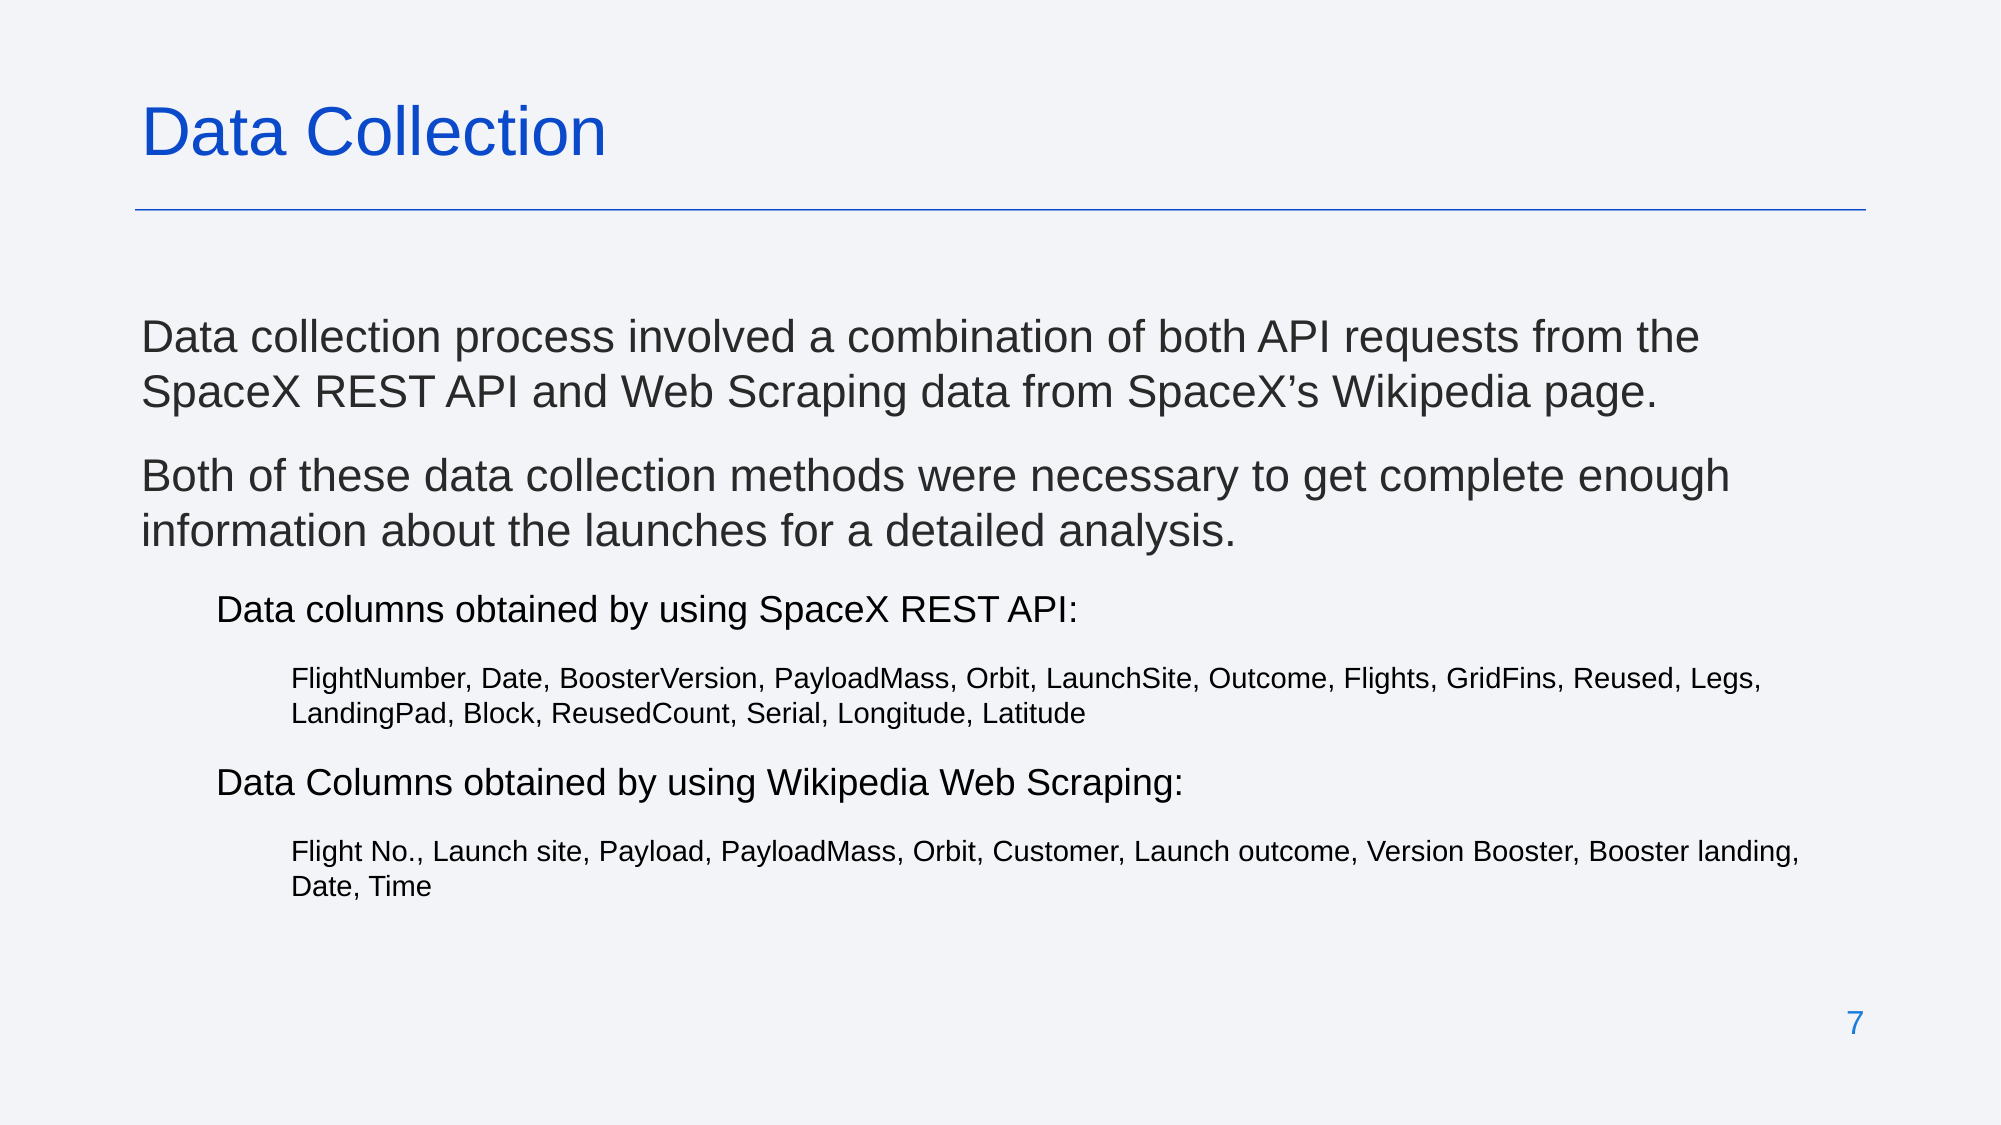

Data Collection
Data collection process involved a combination of both API requests from the SpaceX REST API and Web Scraping data from SpaceX’s Wikipedia page.
Both of these data collection methods were necessary to get complete enough information about the launches for a detailed analysis.
Data columns obtained by using SpaceX REST API:
FlightNumber, Date, BoosterVersion, PayloadMass, Orbit, LaunchSite, Outcome, Flights, GridFins, Reused, Legs, LandingPad, Block, ReusedCount, Serial, Longitude, Latitude
Data Columns obtained by using Wikipedia Web Scraping:
Flight No., Launch site, Payload, PayloadMass, Orbit, Customer, Launch outcome, Version Booster, Booster landing, Date, Time

7